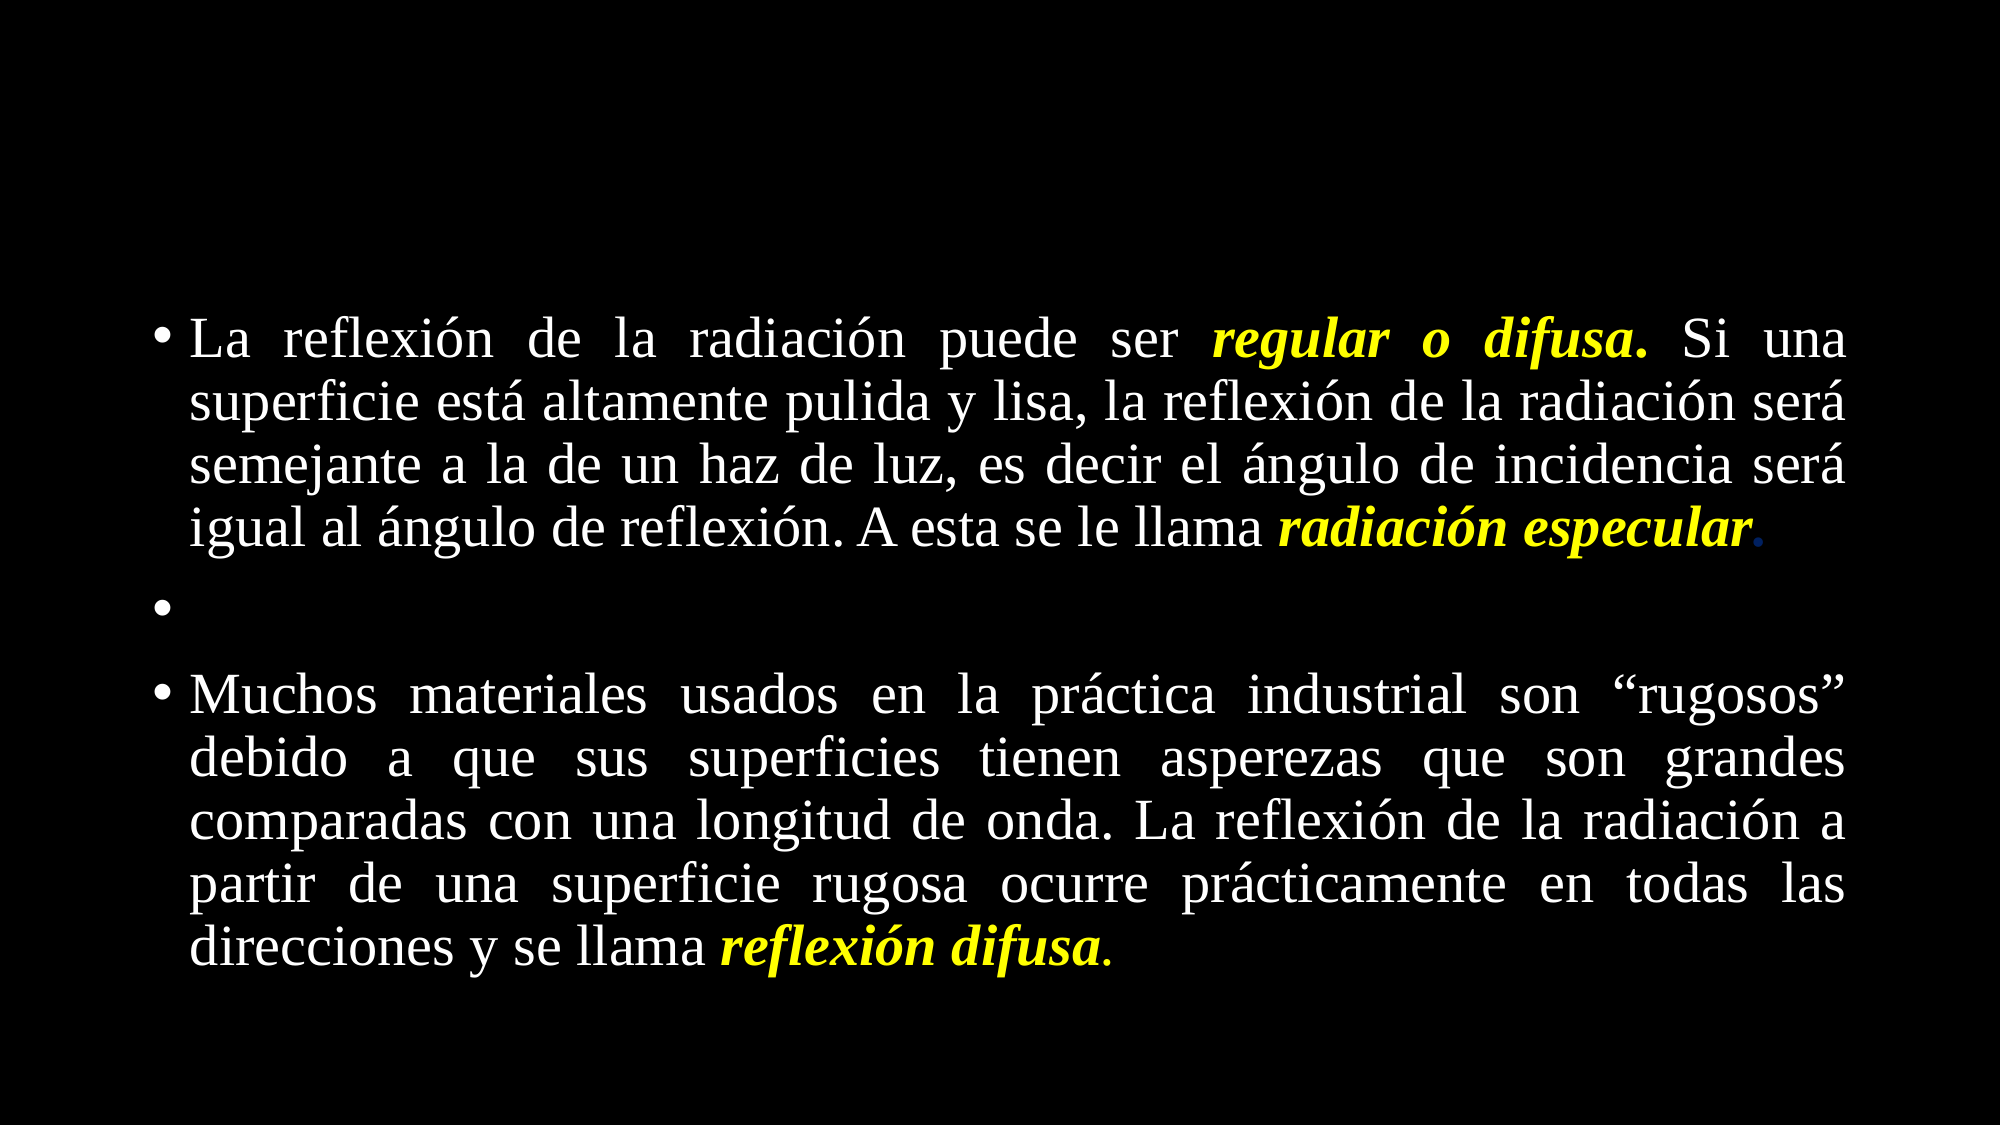

#
La reflexión de la radiación puede ser regular o difusa. Si una superficie está altamente pulida y lisa, la reflexión de la radiación será semejante a la de un haz de luz, es decir el ángulo de incidencia será igual al ángulo de reflexión. A esta se le llama radiación especular.

Muchos materiales usados en la práctica industrial son “rugosos” debido a que sus superficies tienen asperezas que son grandes comparadas con una longitud de onda. La reflexión de la radiación a partir de una superficie rugosa ocurre prácticamente en todas las direcciones y se llama reflexión difusa.